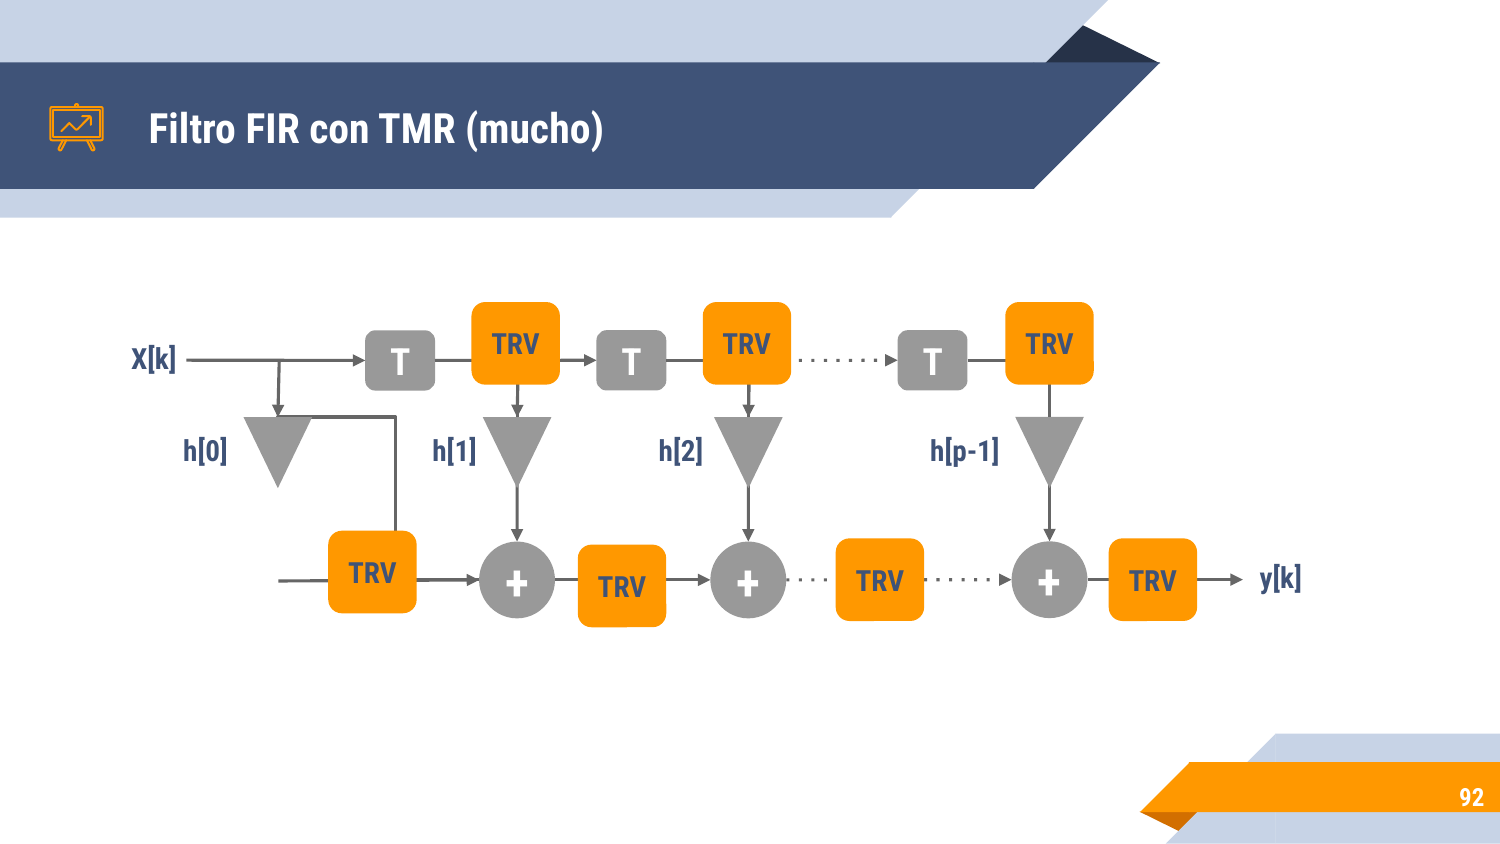

# Filtro FIR con TMR (mucho)

TRV
TRV
TRV
X[k]
T
T
T

h[0]
h[1]
h[2]
h[p-1]
TRV
TRV
TRV
+
+
+
y[k]
TRV
92